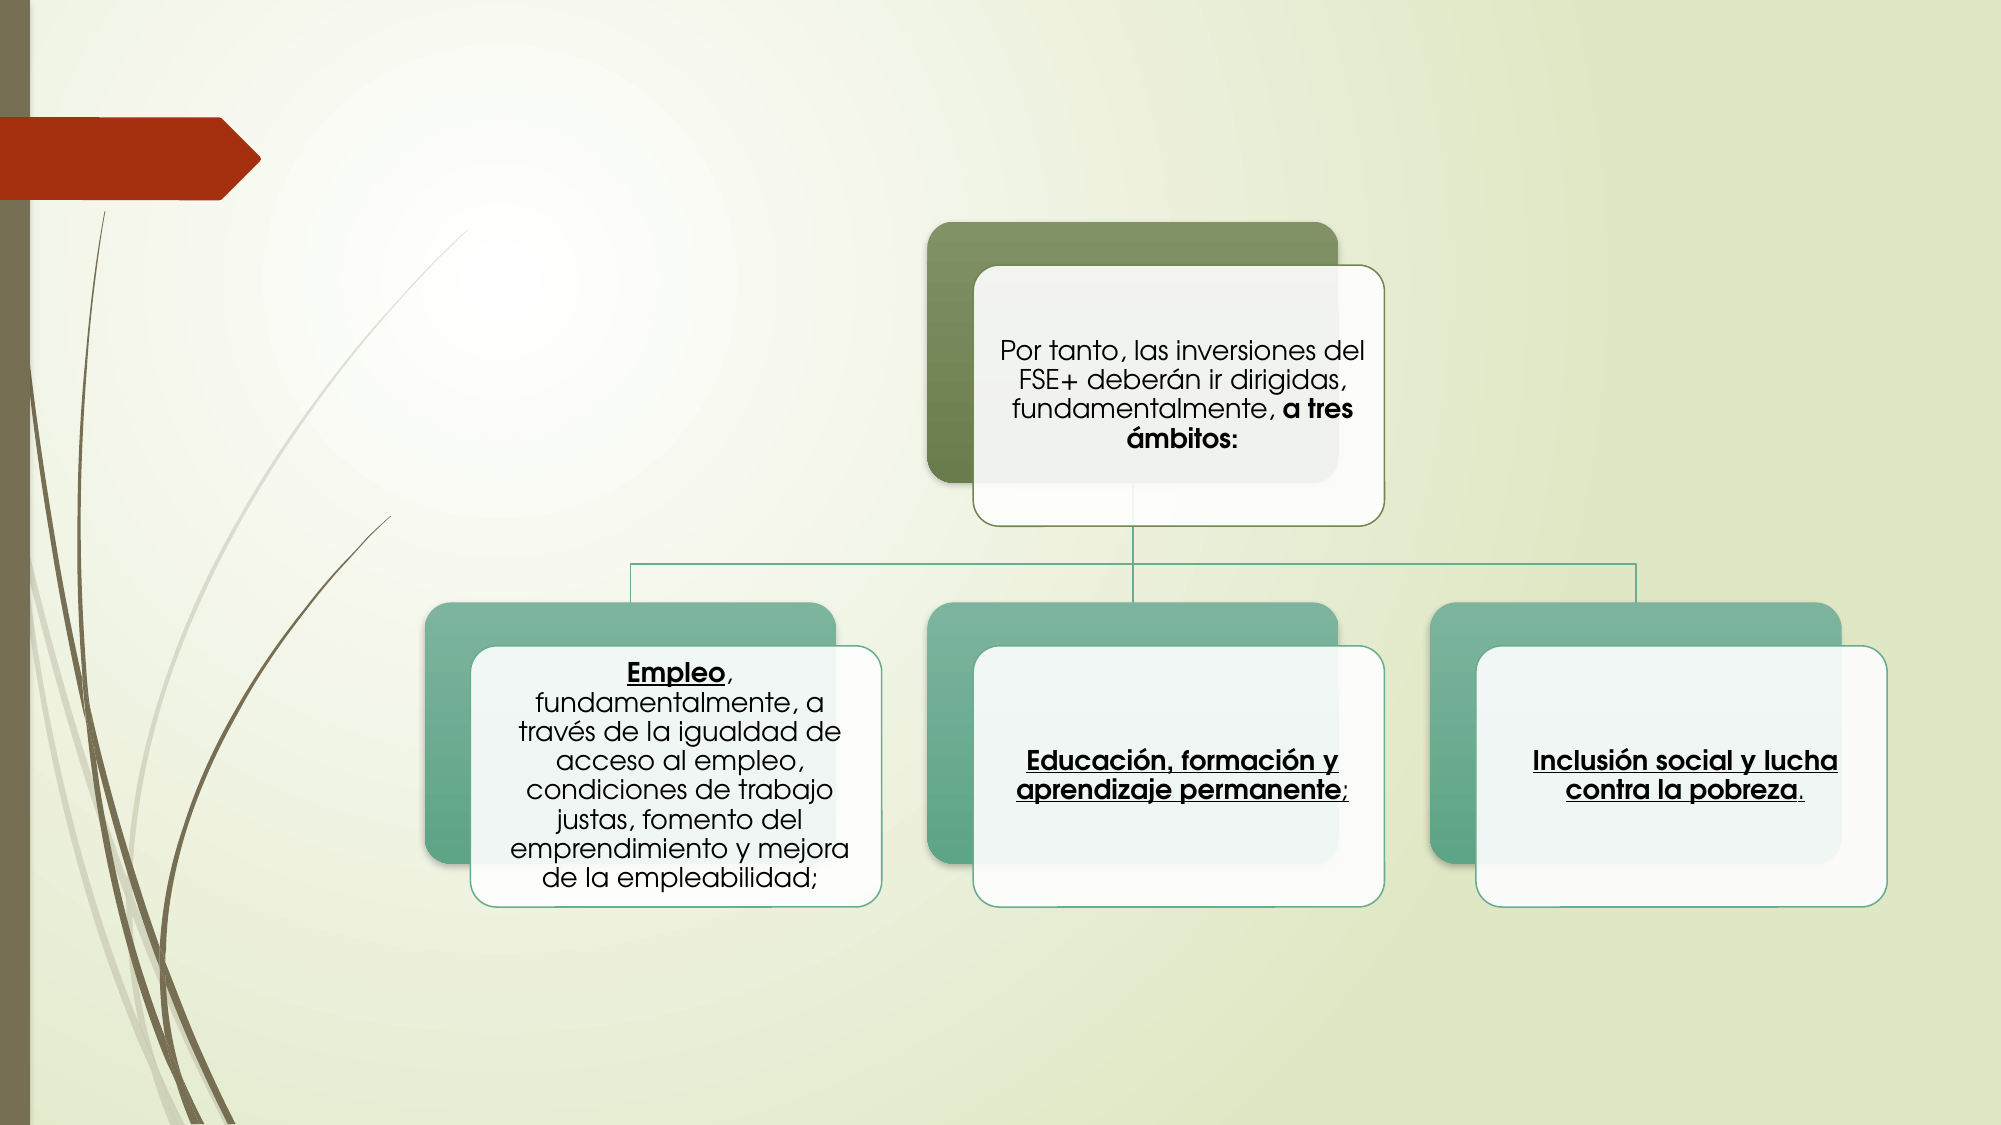

Por tanto, las inversiones del FSE+ deberán ir dirigidas, fundamentalmente, a tres ámbitos:
Empleo, fundamentalmente, a través de la igualdad de acceso al empleo, condiciones de trabajo justas, fomento del emprendimiento y mejora de la empleabilidad;
Educación, formación y aprendizaje permanente;
Inclusión social y lucha contra la pobreza.